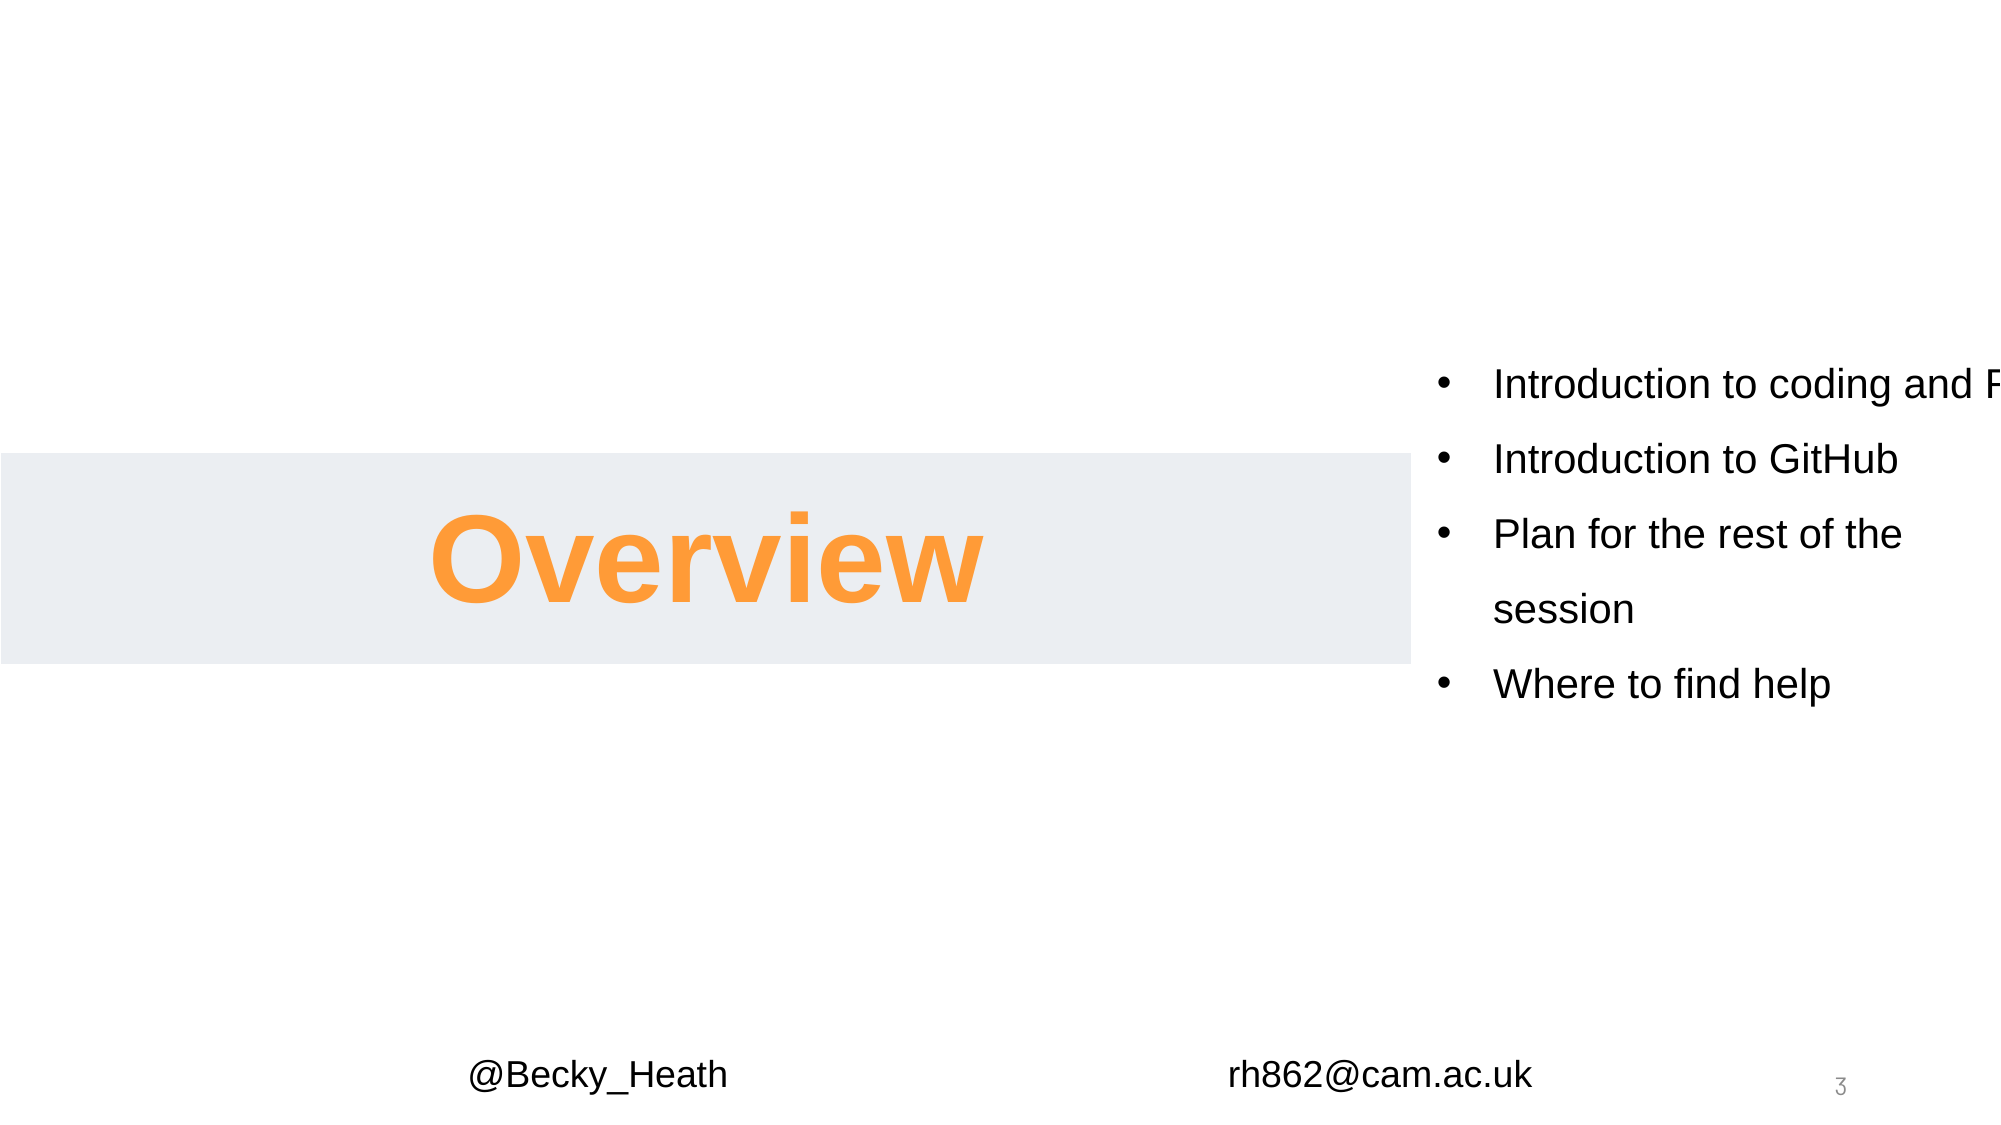

Introduction to coding and R
Introduction to GitHub
Plan for the rest of the session
Where to find help

# Overview
@Becky_Heath				 rh862@cam.ac.uk
3